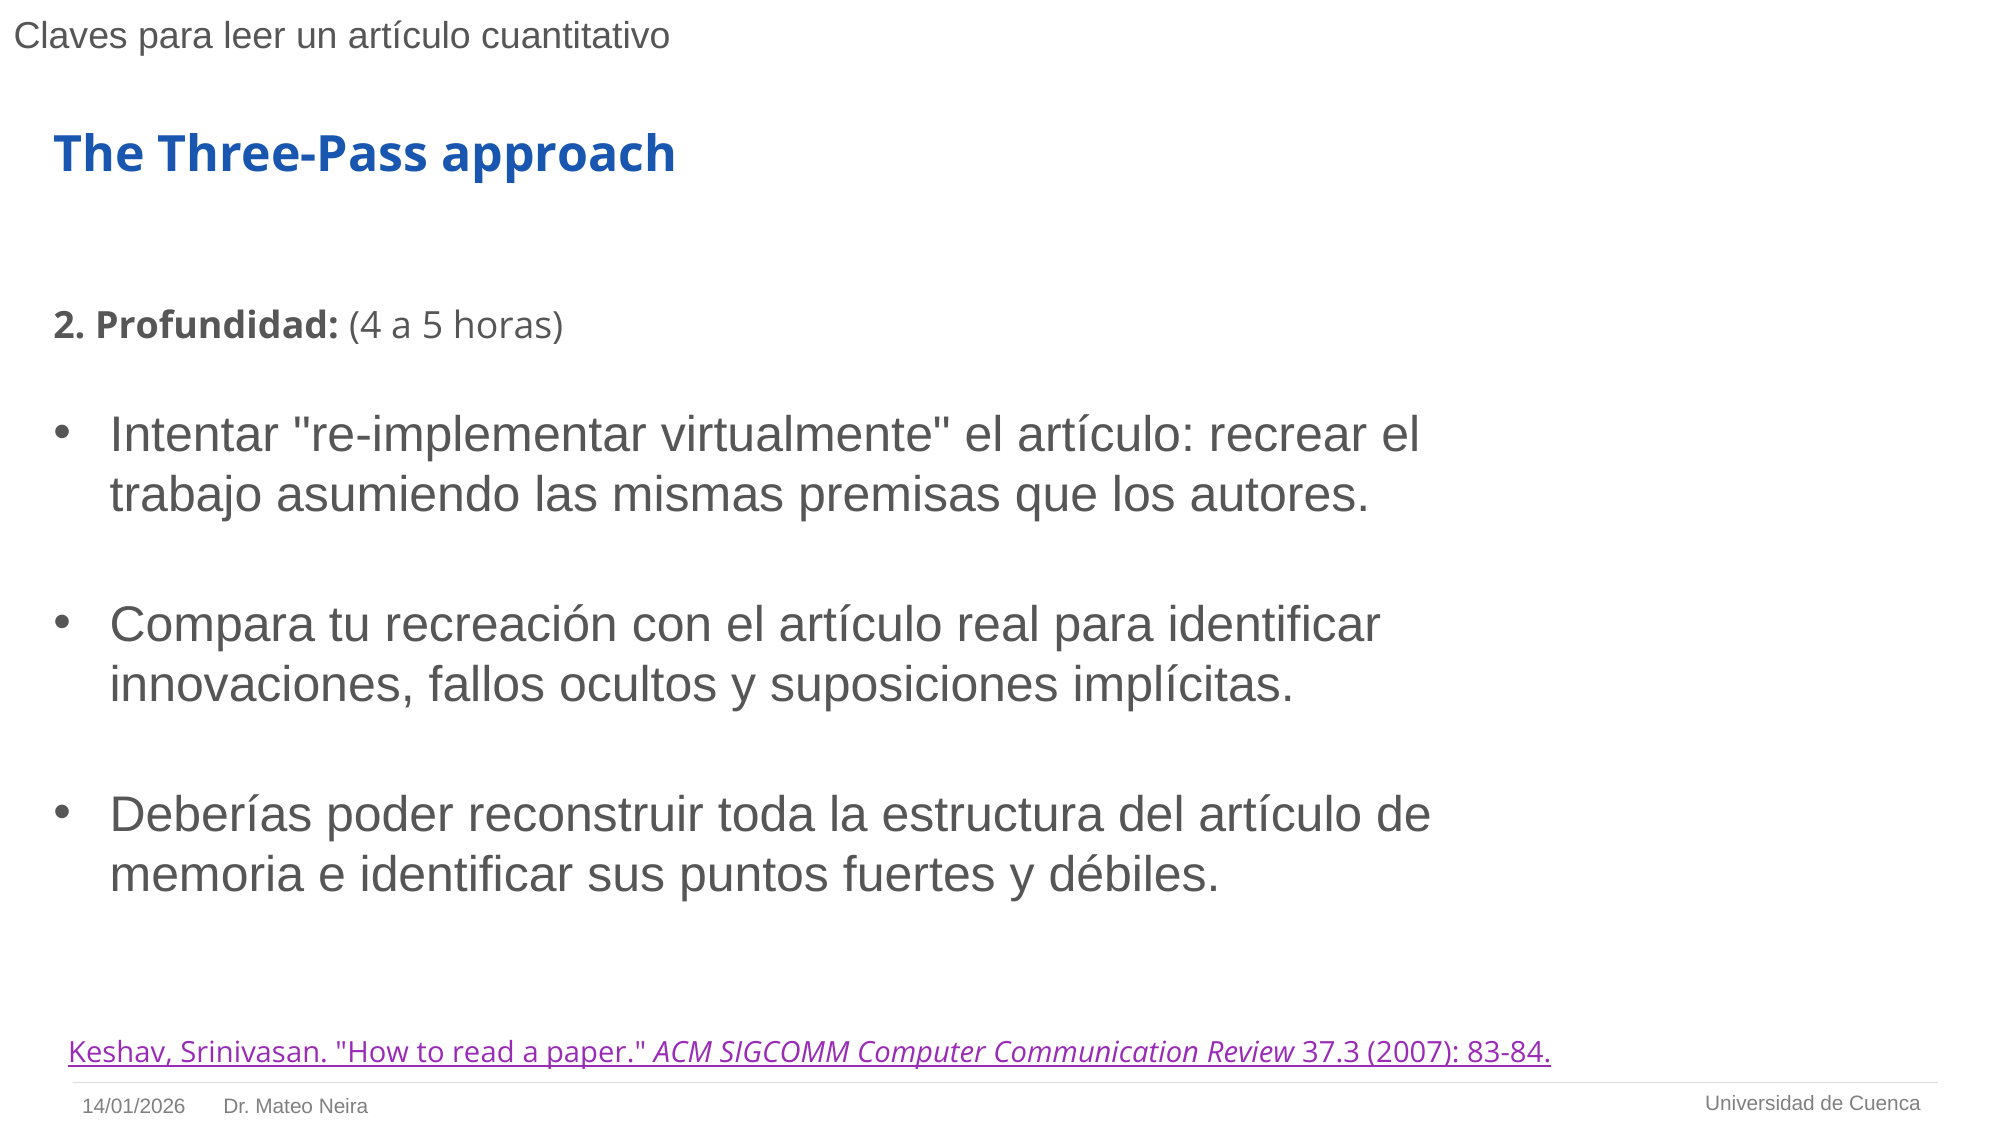

Lee los encabezados de las secciones y subsecciones, ignorando el resto.

# Claves para leer un artículo cuantitativo
The Three-Pass approach

2. Profundidad: (4 a 5 horas)

Intentar "re-implementar virtualmente" el artículo: recrear el trabajo asumiendo las mismas premisas que los autores.

Compara tu recreación con el artículo real para identificar innovaciones, fallos ocultos y suposiciones implícitas.

Deberías poder reconstruir toda la estructura del artículo de memoria e identificar sus puntos fuertes y débiles.

Keshav, Srinivasan. "How to read a paper." ACM SIGCOMM Computer Communication Review 37.3 (2007): 83-84.